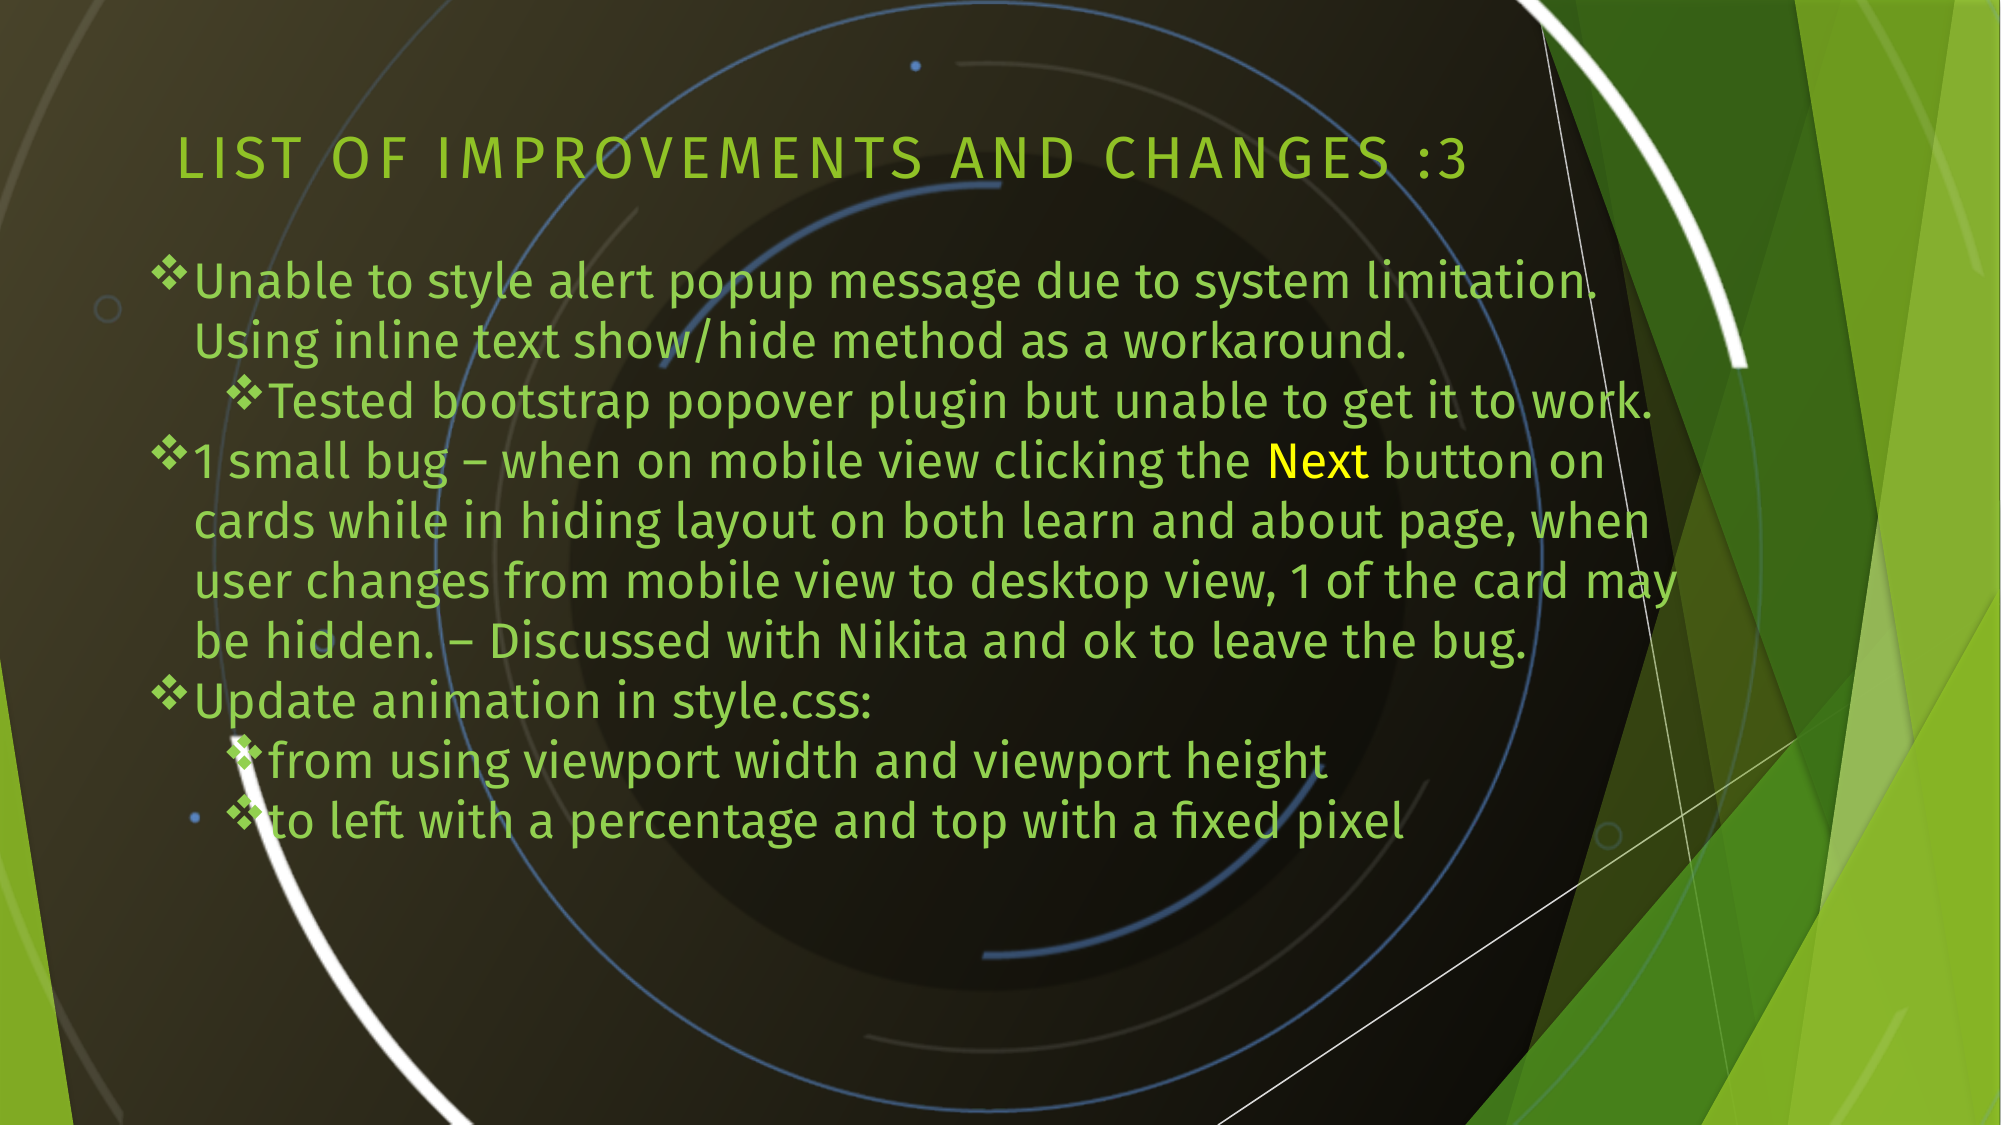

List of improvements and changes :3
Unable to style alert popup message due to system limitation. Using inline text show/hide method as a workaround.
Tested bootstrap popover plugin but unable to get it to work.
1 small bug – when on mobile view clicking the Next button on cards while in hiding layout on both learn and about page, when user changes from mobile view to desktop view, 1 of the card may be hidden. – Discussed with Nikita and ok to leave the bug.
Update animation in style.css:
from using viewport width and viewport height
to left with a percentage and top with a fixed pixel